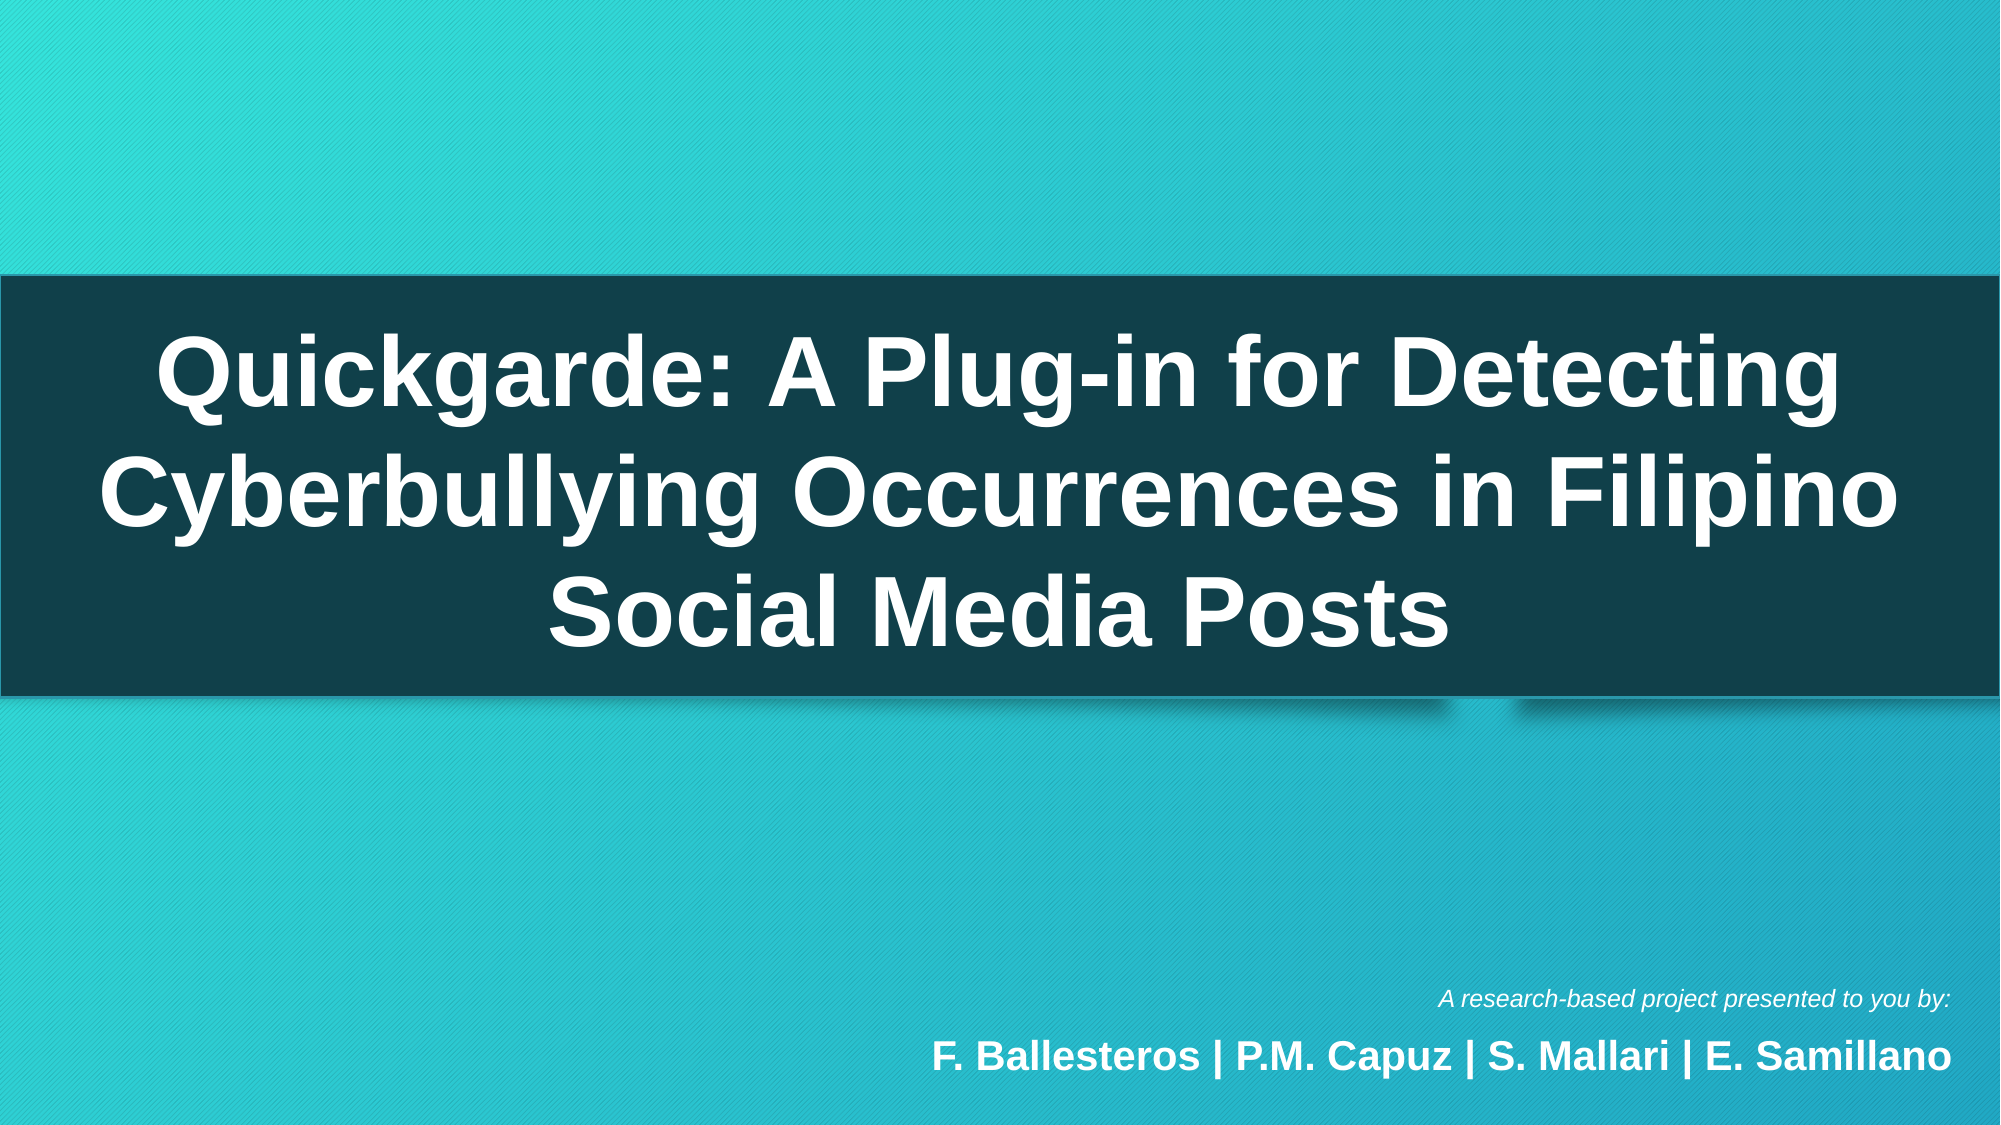

Quickgarde: A Plug-in for Detecting Cyberbullying Occurrences in Filipino Social Media Posts
A research-based project presented to you by:
F. Ballesteros | P.M. Capuz | S. Mallari | E. Samillano